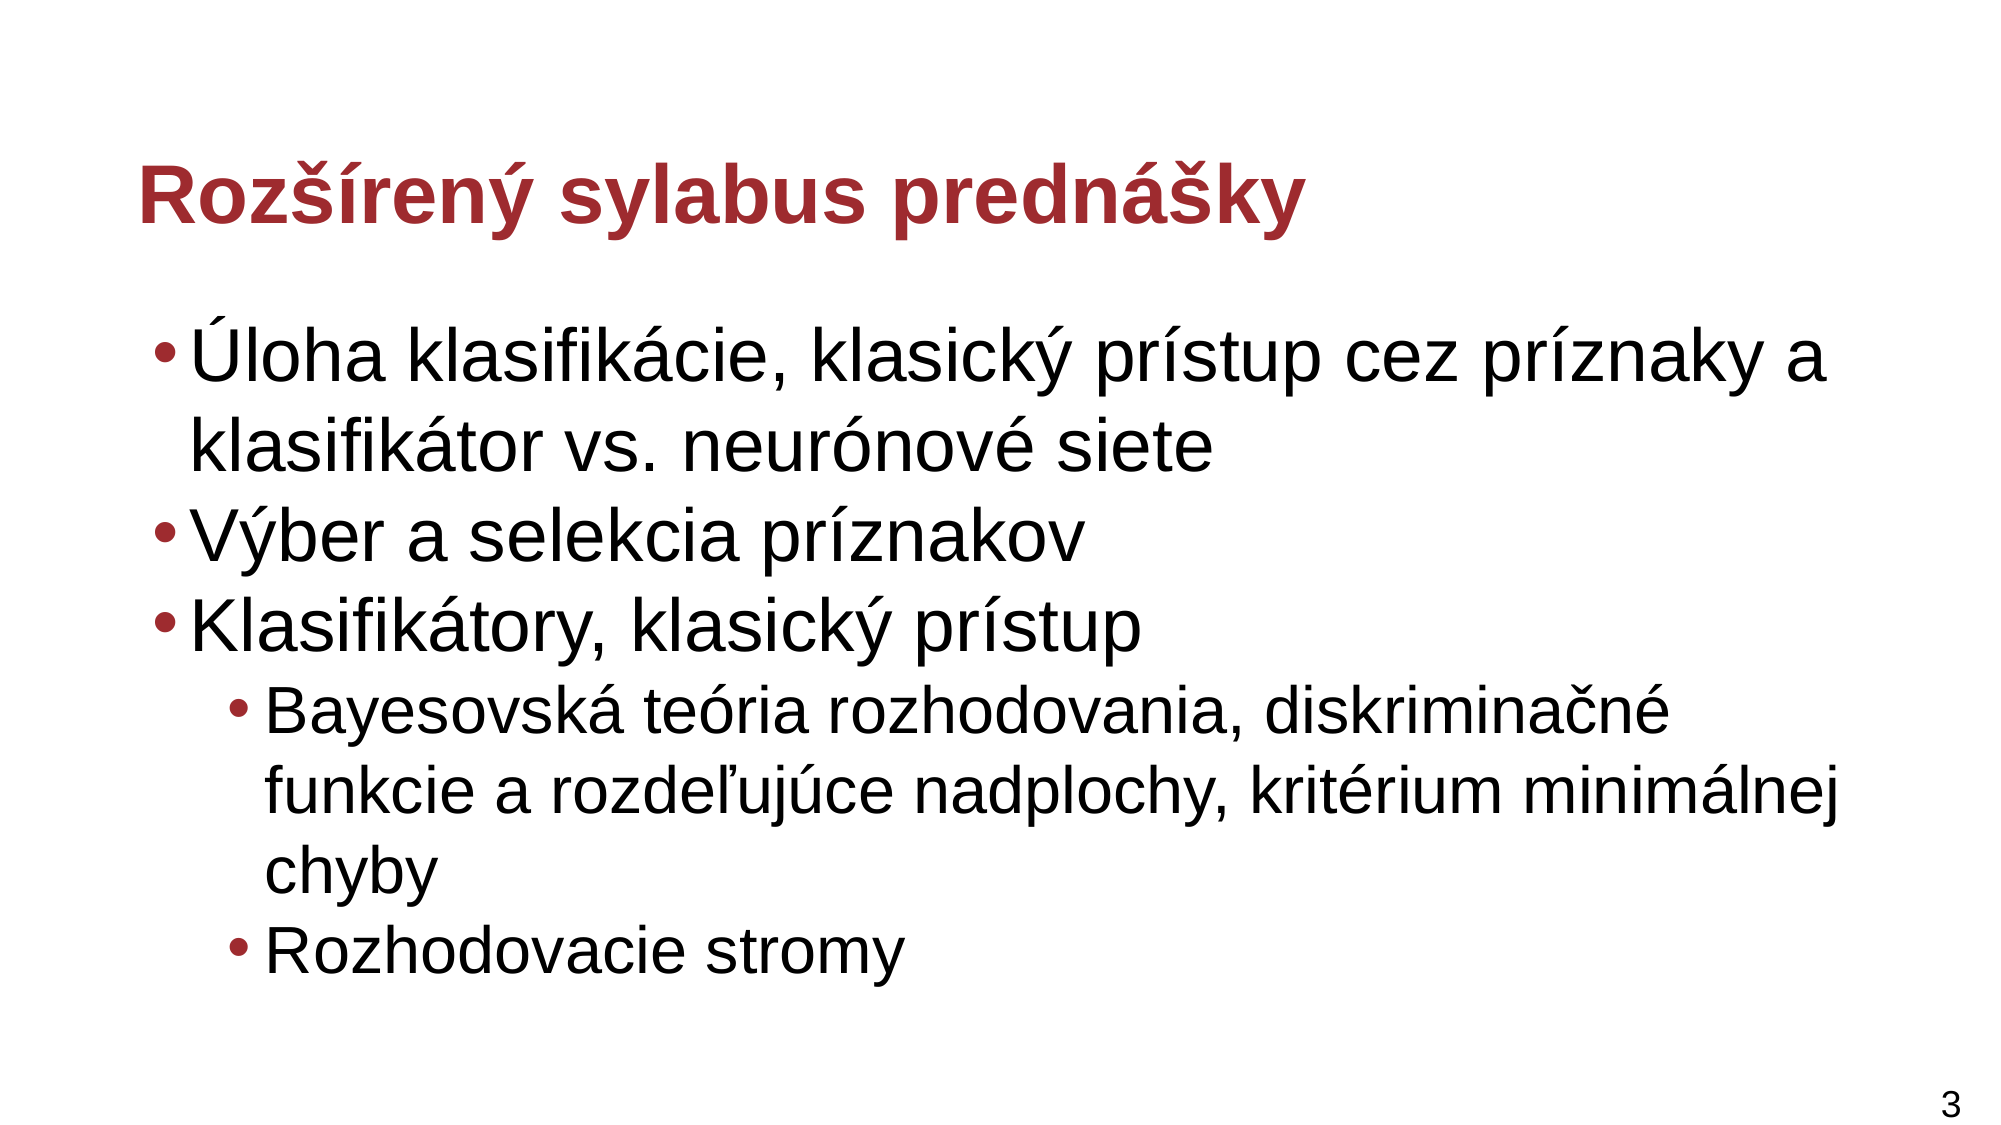

# Rozšírený sylabus prednášky
Úloha klasifikácie, klasický prístup cez príznaky a klasifikátor vs. neurónové siete
Výber a selekcia príznakov
Klasifikátory, klasický prístup
Bayesovská teória rozhodovania, diskriminačné funkcie a rozdeľujúce nadplochy, kritérium minimálnej chyby
Rozhodovacie stromy